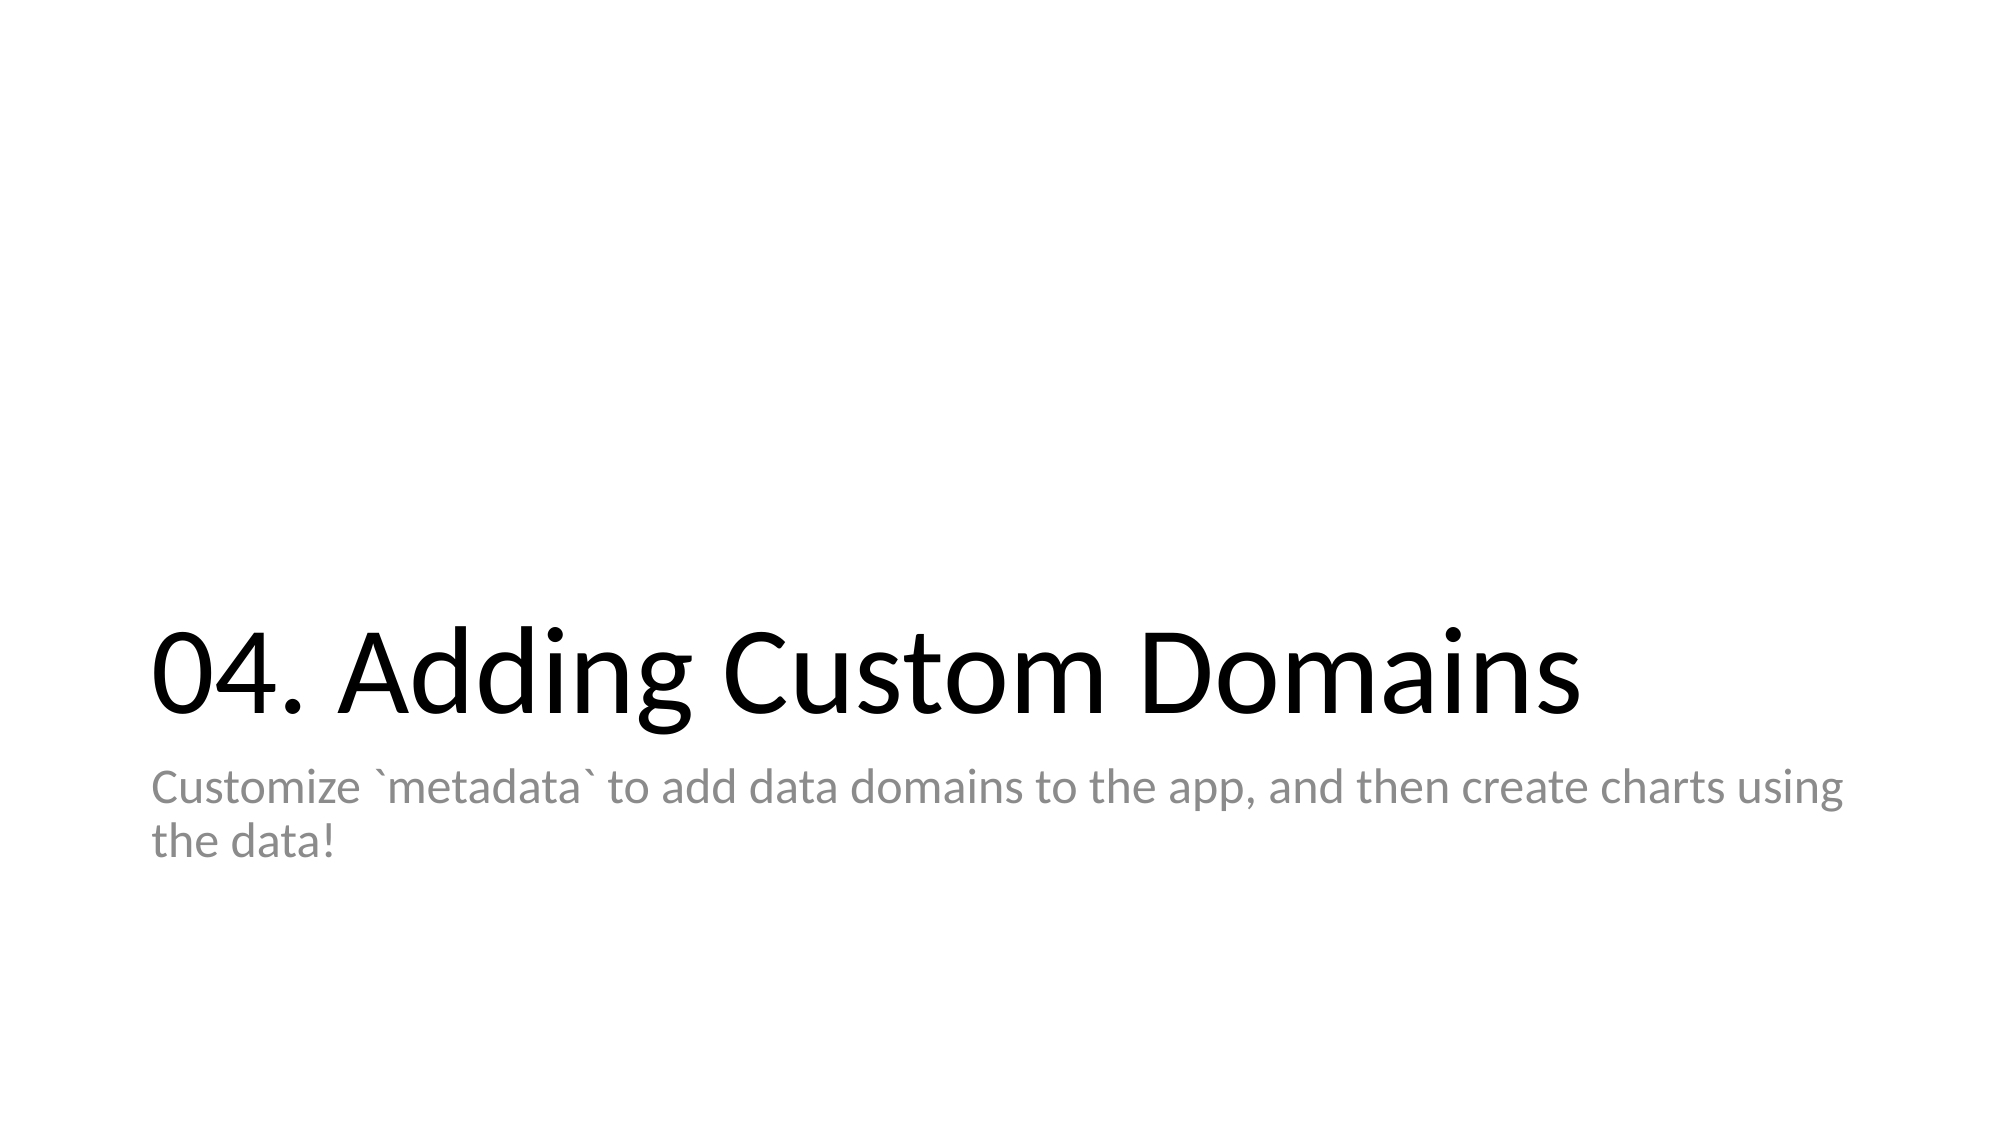

# 04. Adding Custom Domains
Customize `metadata` to add data domains to the app, and then create charts using the data!